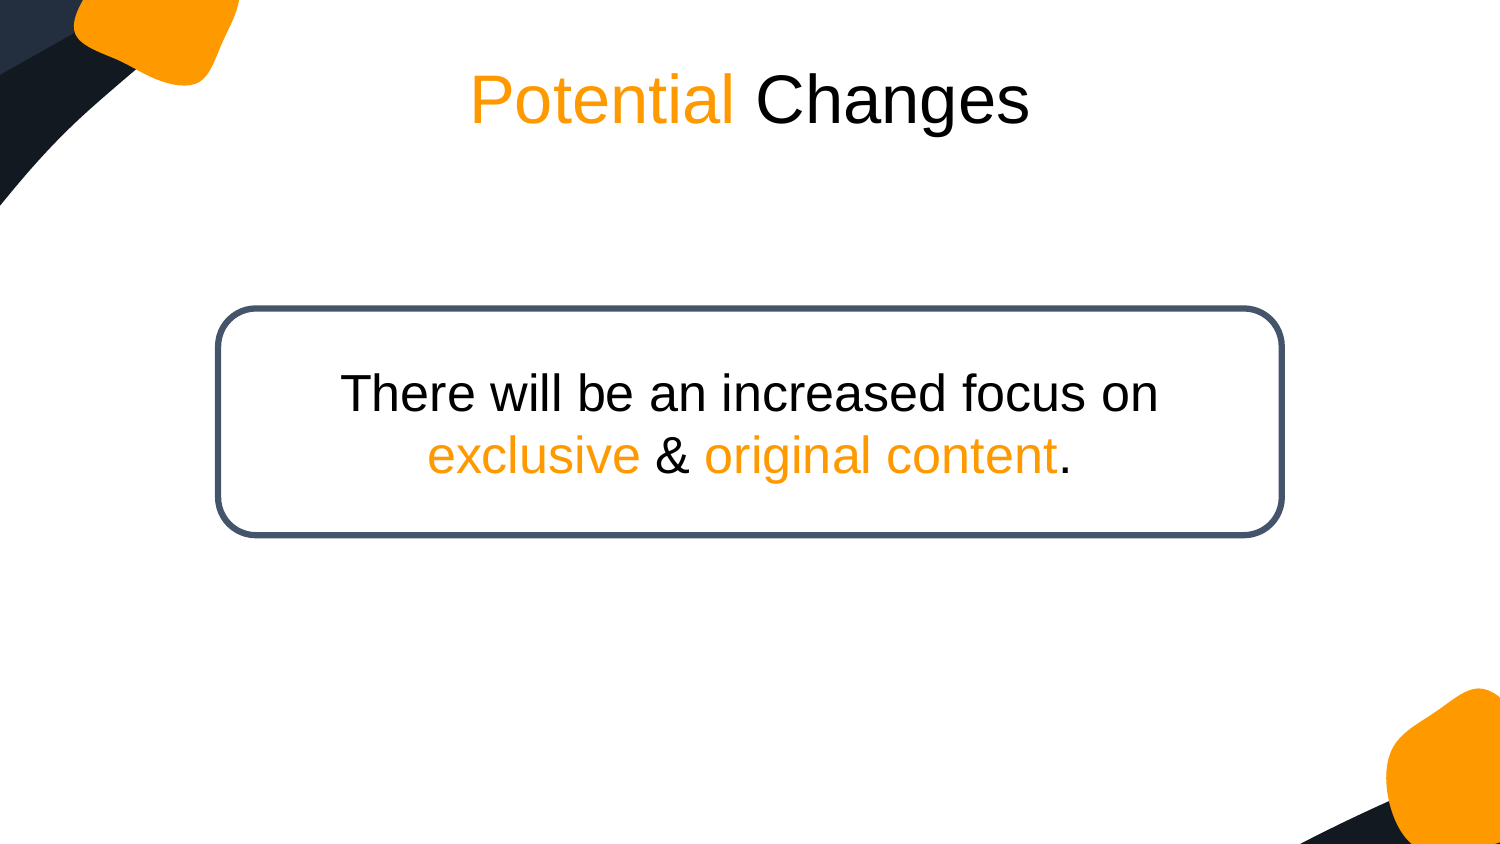

Potential Changes
There will be an increased focus on exclusive & original content.